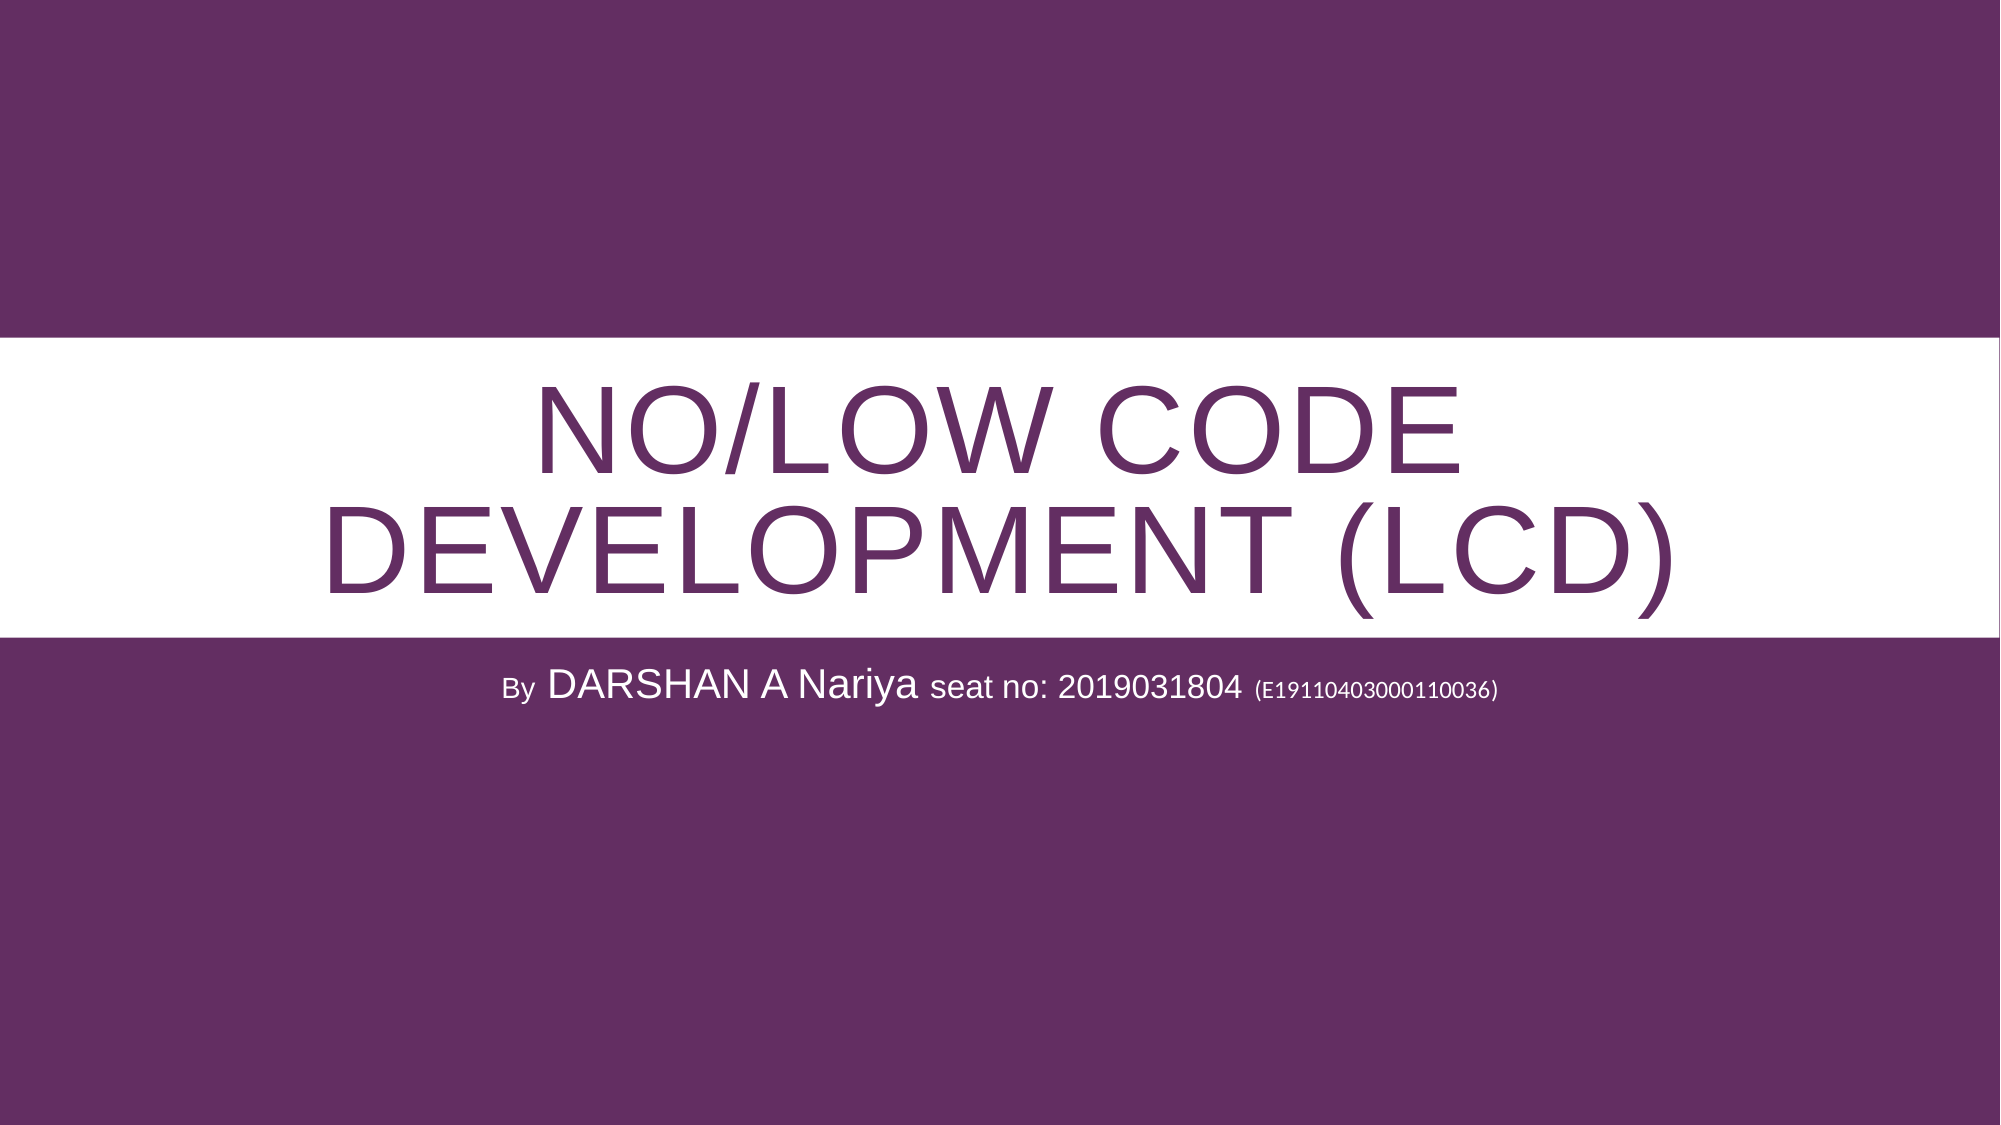

# No/Low Code Development (LCD)
By DARSHAN A Nariya seat no: 2019031804 (E19110403000110036)